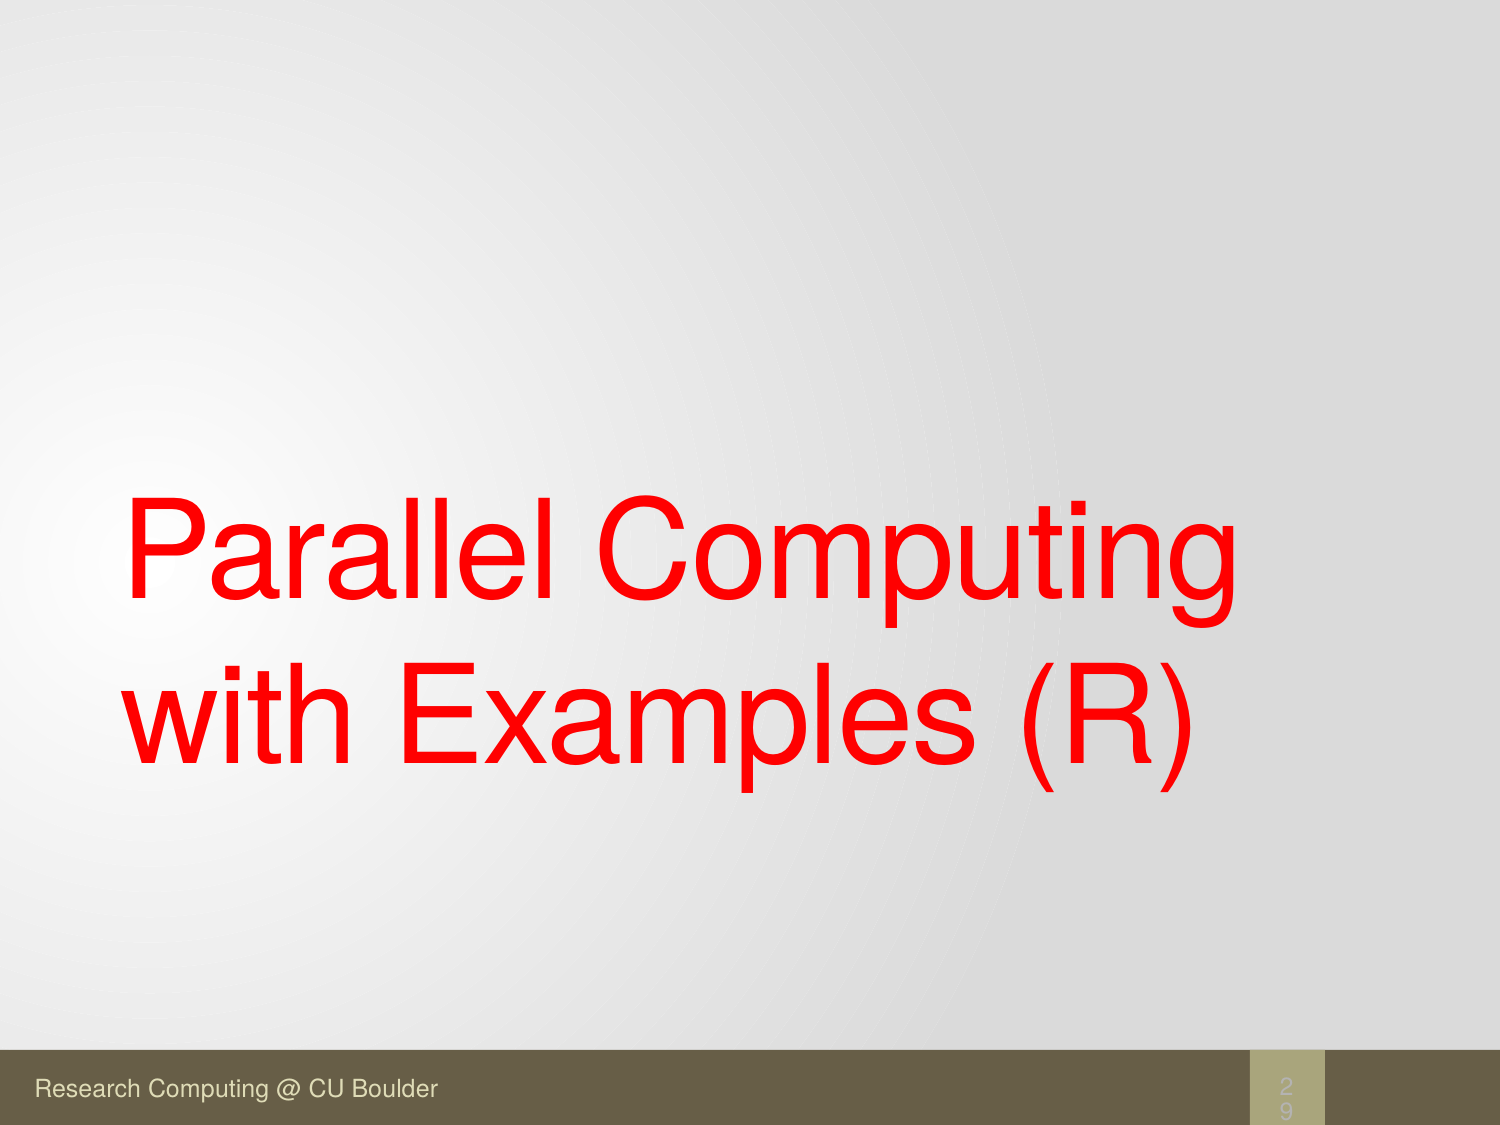

# Parallel Computing with Examples (R)
29